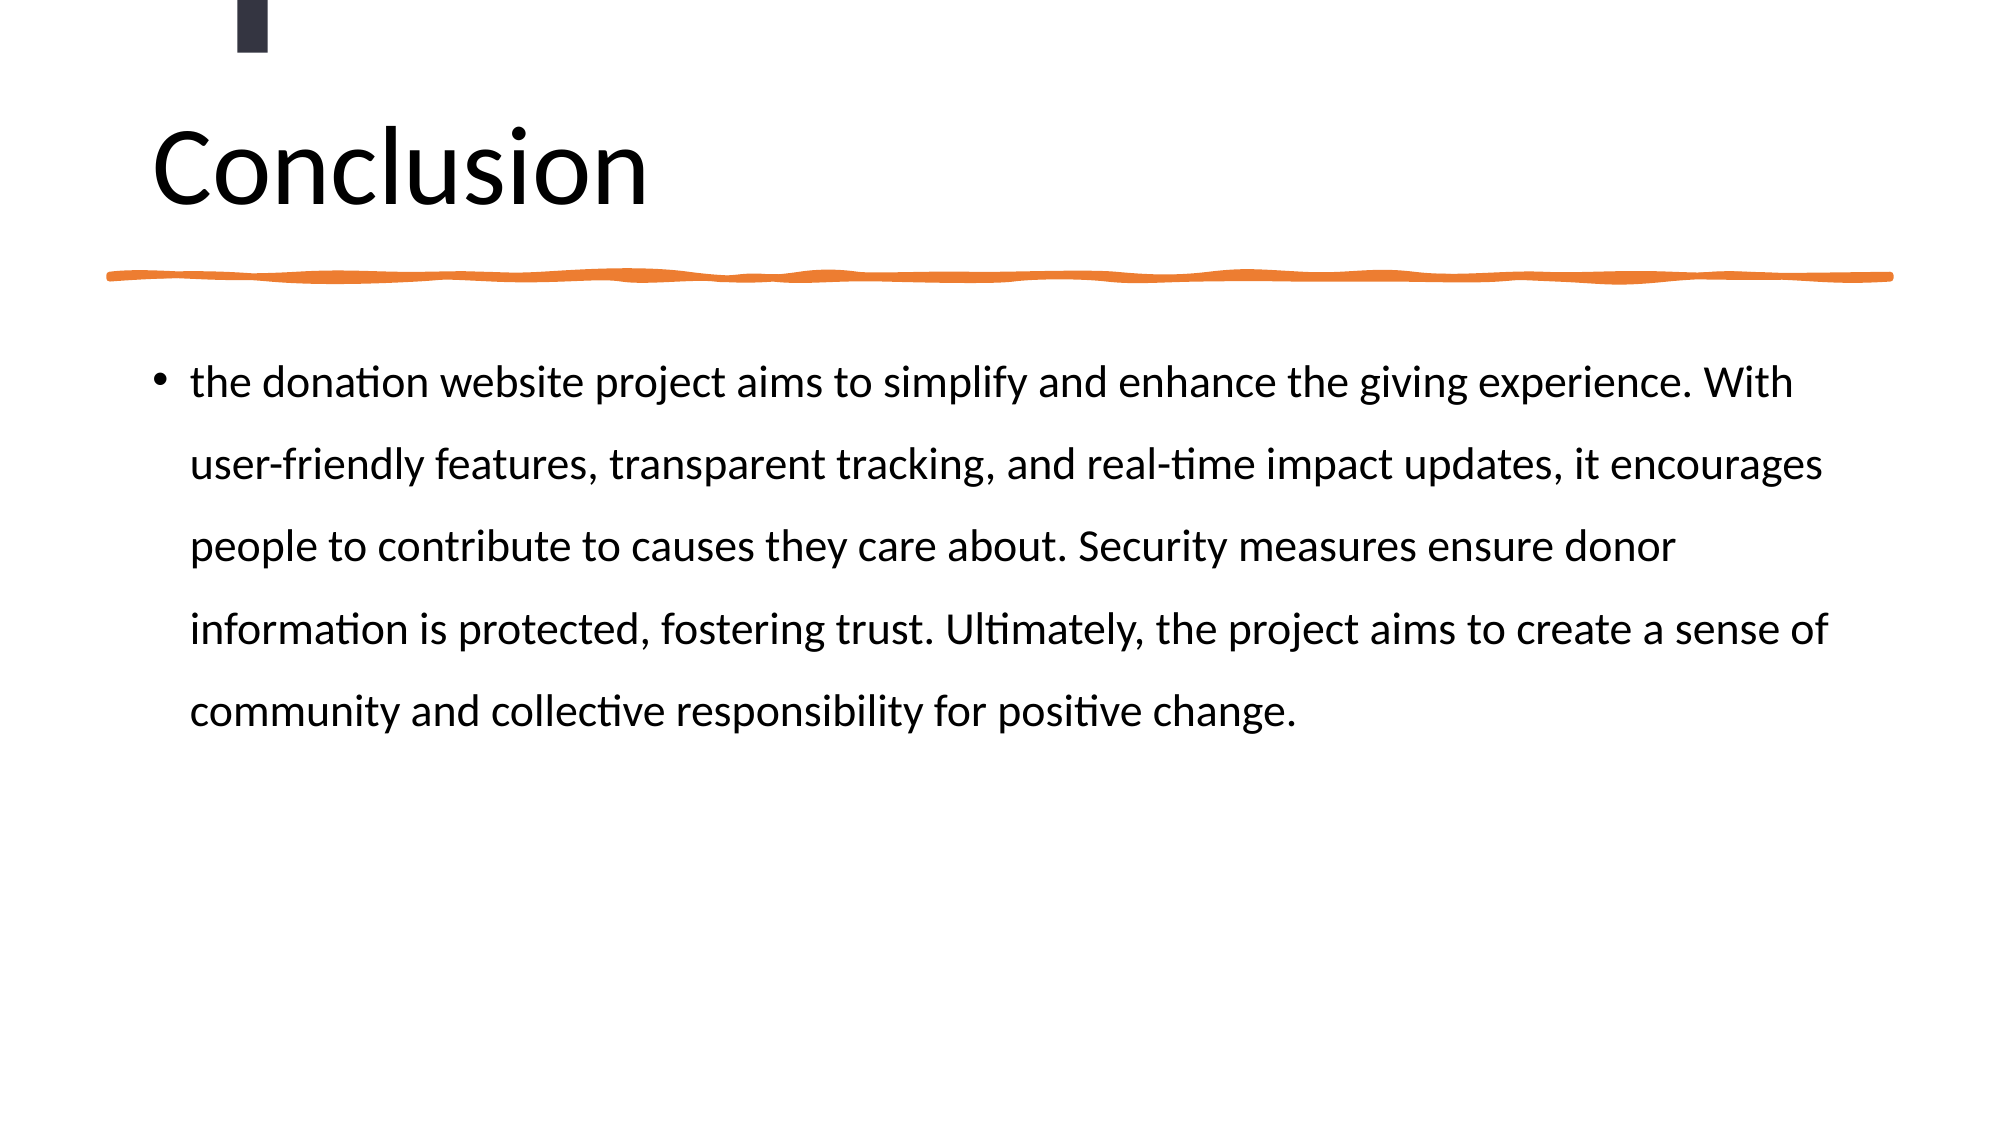

# Conclusion

the donation website project aims to simplify and enhance the giving experience. With user-friendly features, transparent tracking, and real-time impact updates, it encourages people to contribute to causes they care about. Security measures ensure donor information is protected, fostering trust. Ultimately, the project aims to create a sense of community and collective responsibility for positive change.